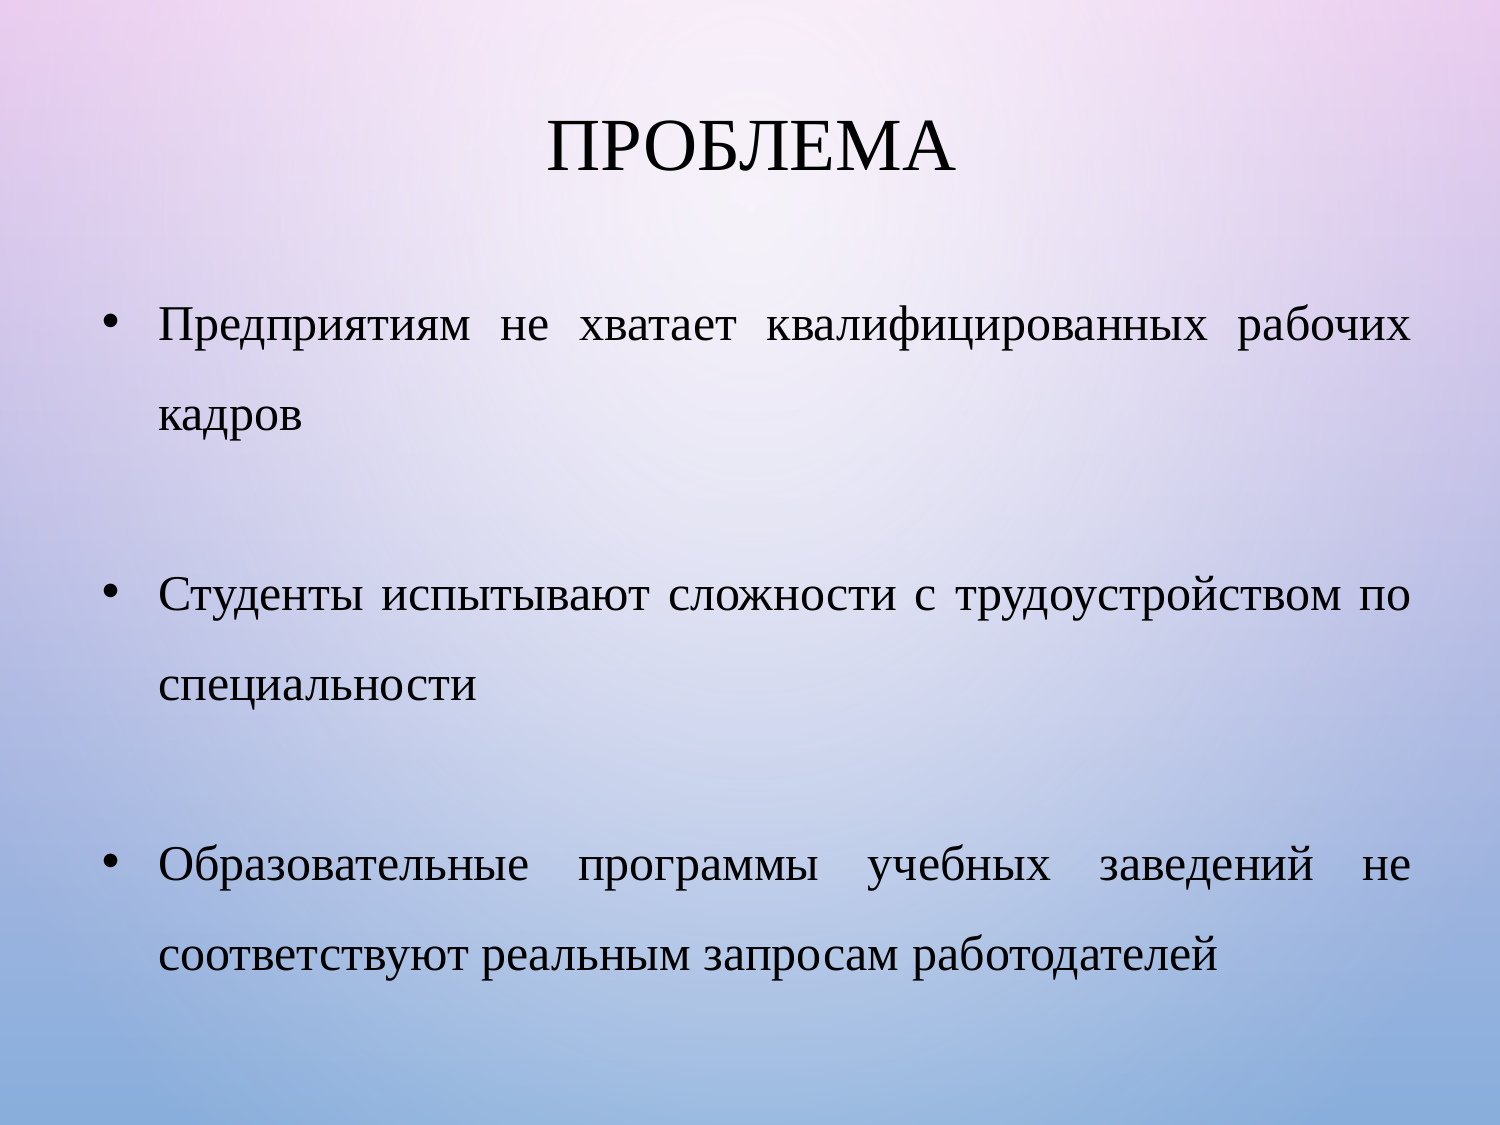

# Проблема
Предприятиям не хватает квалифицированных рабочих кадров

Студенты испытывают сложности с трудоустройством по специальности

Образовательные программы учебных заведений не соответствуют реальным запросам работодателей